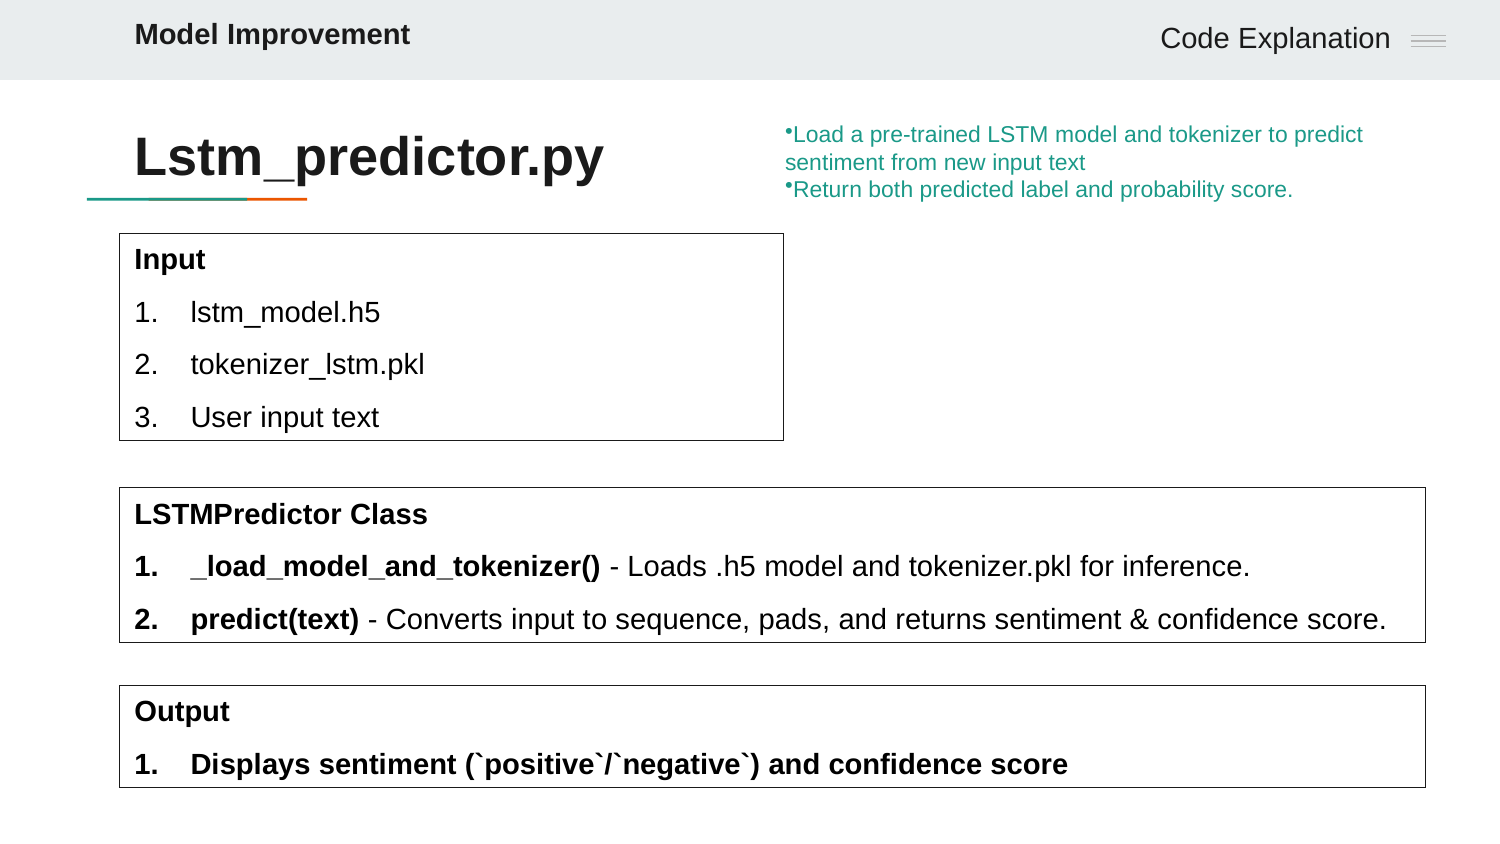

Model Improvement
Code Explanation
# Lstm_predictor.py
Load a pre-trained LSTM model and tokenizer to predict sentiment from new input text
Return both predicted label and probability score.
Input
lstm_model.h5
tokenizer_lstm.pkl
User input text
LSTMPredictor Class
_load_model_and_tokenizer() - Loads .h5 model and tokenizer.pkl for inference.
predict(text) - Converts input to sequence, pads, and returns sentiment & confidence score.
Output
Displays sentiment (`positive`/`negative`) and confidence score